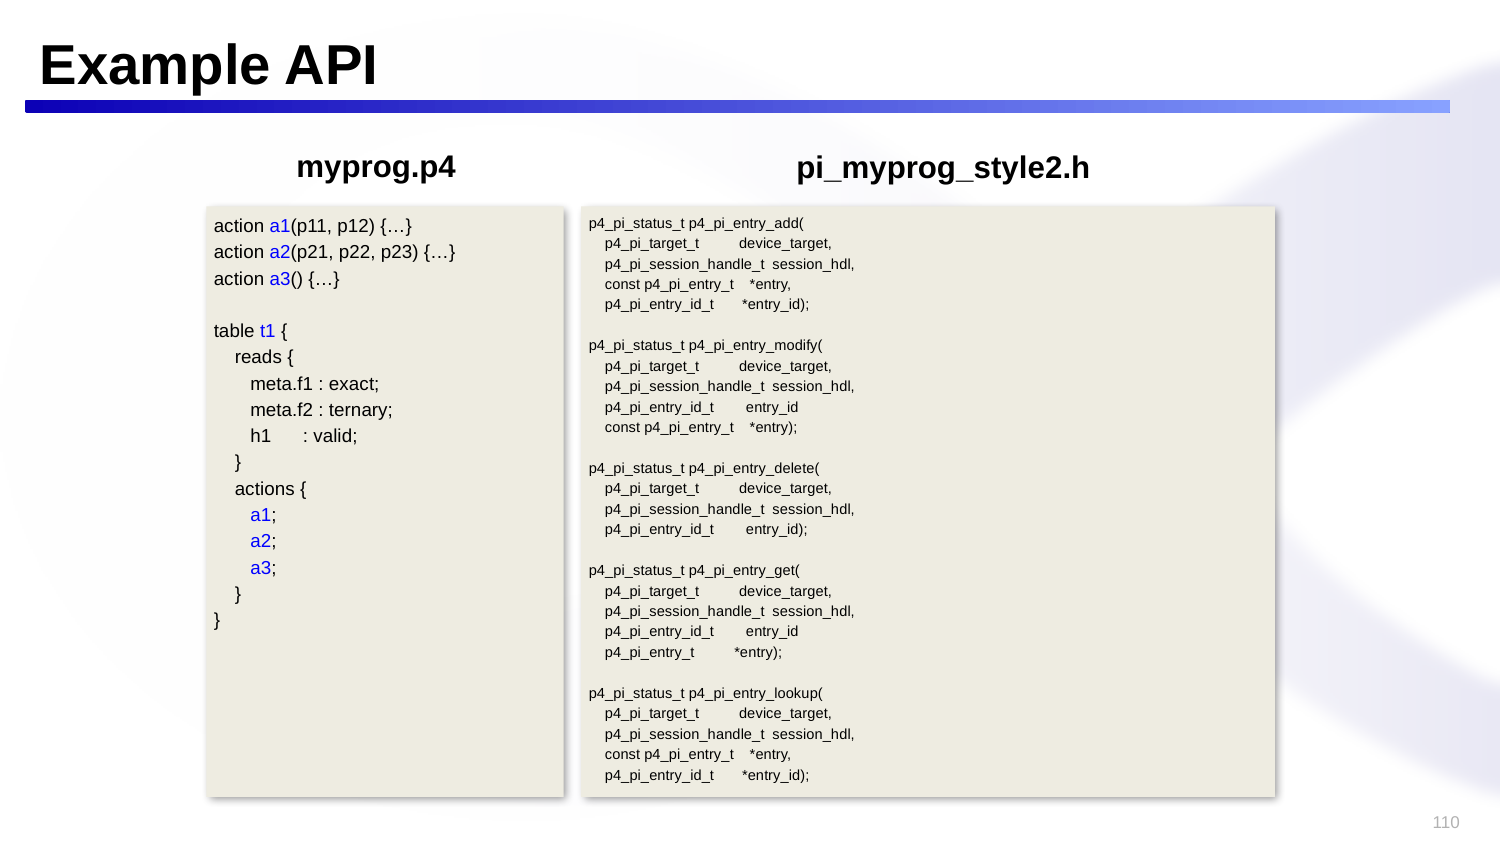

# Example API
myprog.p4
pi_myprog_style2.h
action a1(p11, p12) {…}
action a2(p21, p22, p23) {…}
action a3() {…}

table t1 {
    reads {
       meta.f1 : exact;
       meta.f2 : ternary;
       h1      : valid;
    }
    actions {
       a1;
       a2;
       a3;
    }
}
p4_pi_status_t p4_pi_entry_add(
    p4_pi_target_t          device_target,
    p4_pi_session_handle_t  session_hdl,
    const p4_pi_entry_t    *entry,
    p4_pi_entry_id_t       *entry_id);

p4_pi_status_t p4_pi_entry_modify(
    p4_pi_target_t          device_target,
    p4_pi_session_handle_t  session_hdl,
    p4_pi_entry_id_t        entry_id
    const p4_pi_entry_t    *entry);

p4_pi_status_t p4_pi_entry_delete(
    p4_pi_target_t          device_target,
    p4_pi_session_handle_t  session_hdl,
    p4_pi_entry_id_t        entry_id);

p4_pi_status_t p4_pi_entry_get(
    p4_pi_target_t          device_target,
    p4_pi_session_handle_t  session_hdl,
    p4_pi_entry_id_t        entry_id
    p4_pi_entry_t          *entry);

p4_pi_status_t p4_pi_entry_lookup(
    p4_pi_target_t          device_target,
    p4_pi_session_handle_t  session_hdl,
    const p4_pi_entry_t    *entry,
    p4_pi_entry_id_t       *entry_id);

110